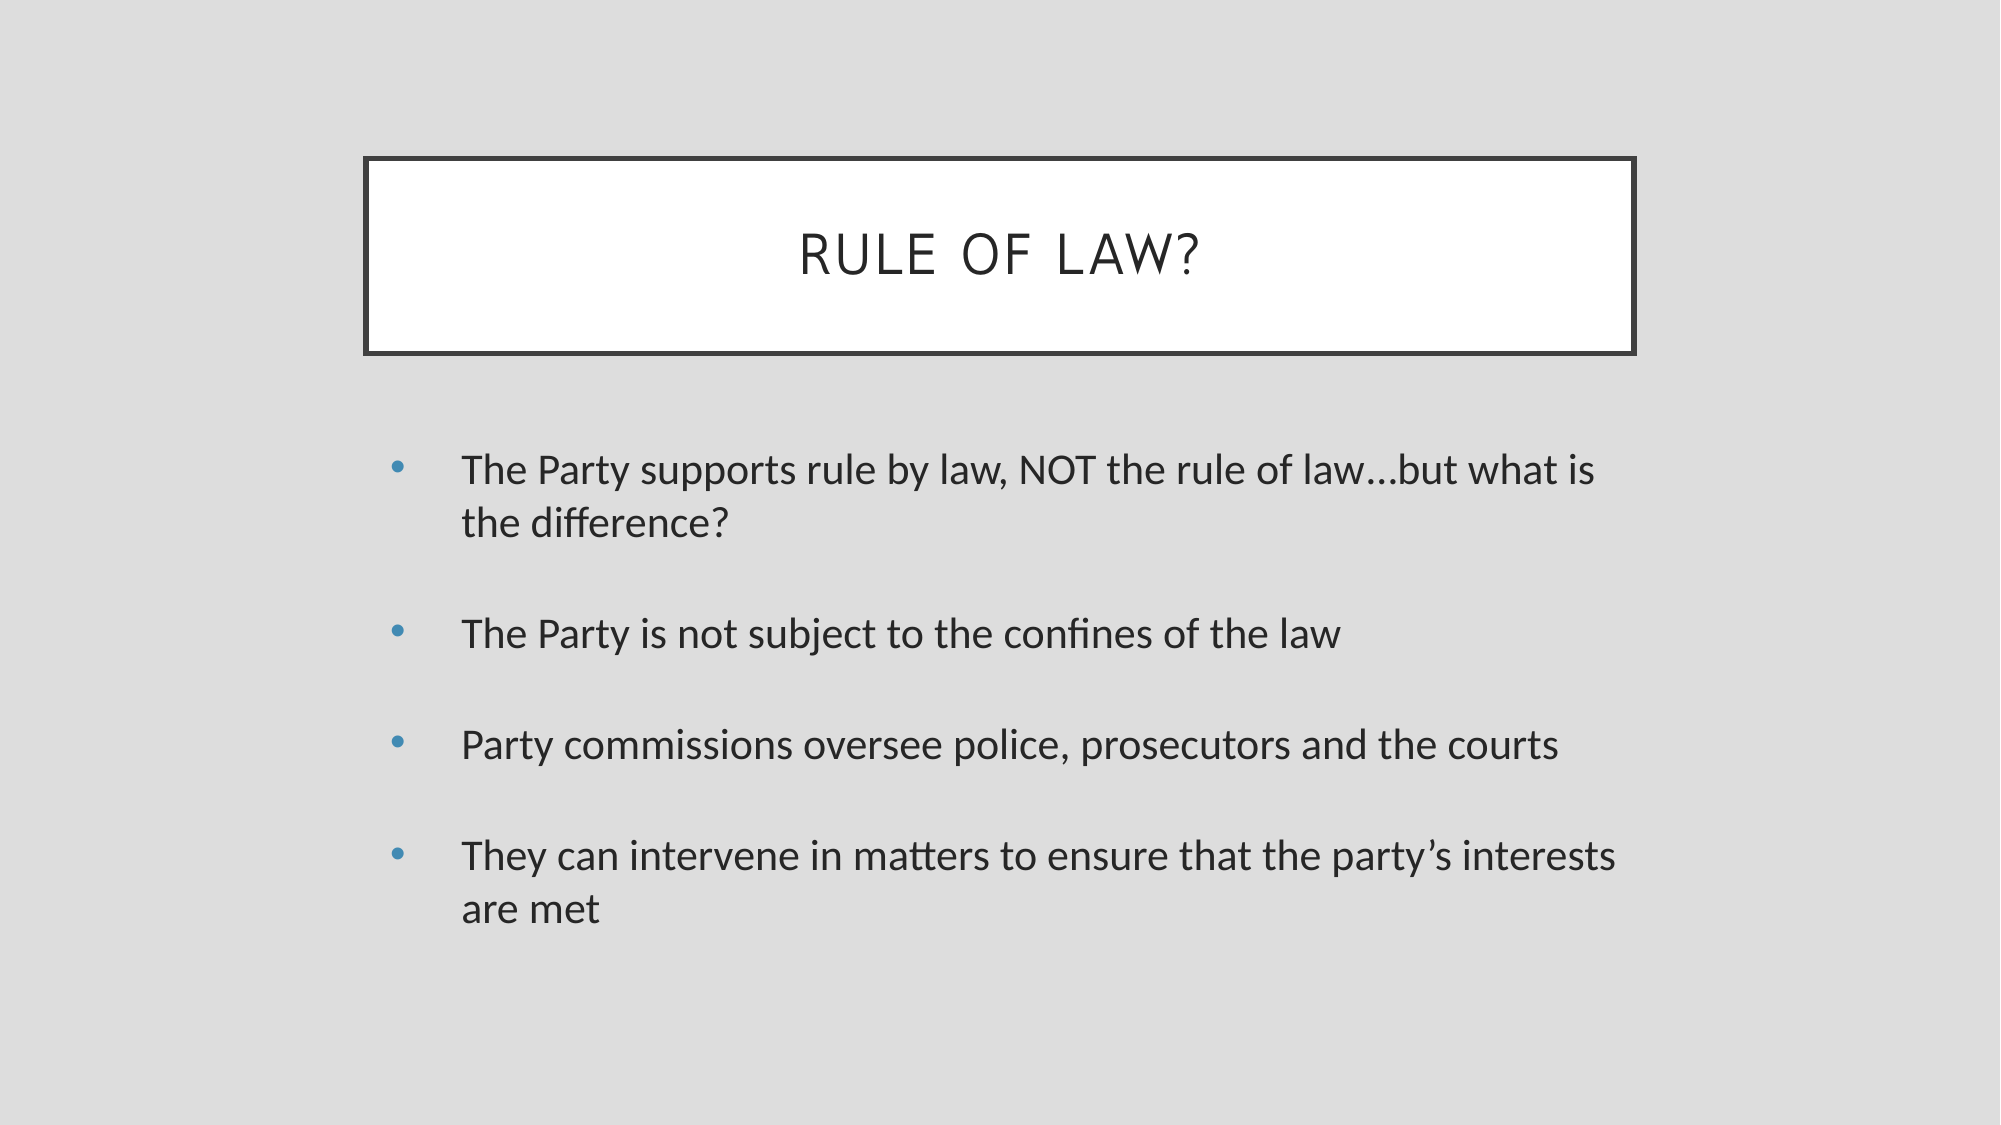

# RULE OF LAW?
The Party supports rule by law, NOT the rule of law…but what is the difference?

The Party is not subject to the confines of the law

Party commissions oversee police, prosecutors and the courts

They can intervene in matters to ensure that the party’s interests are met